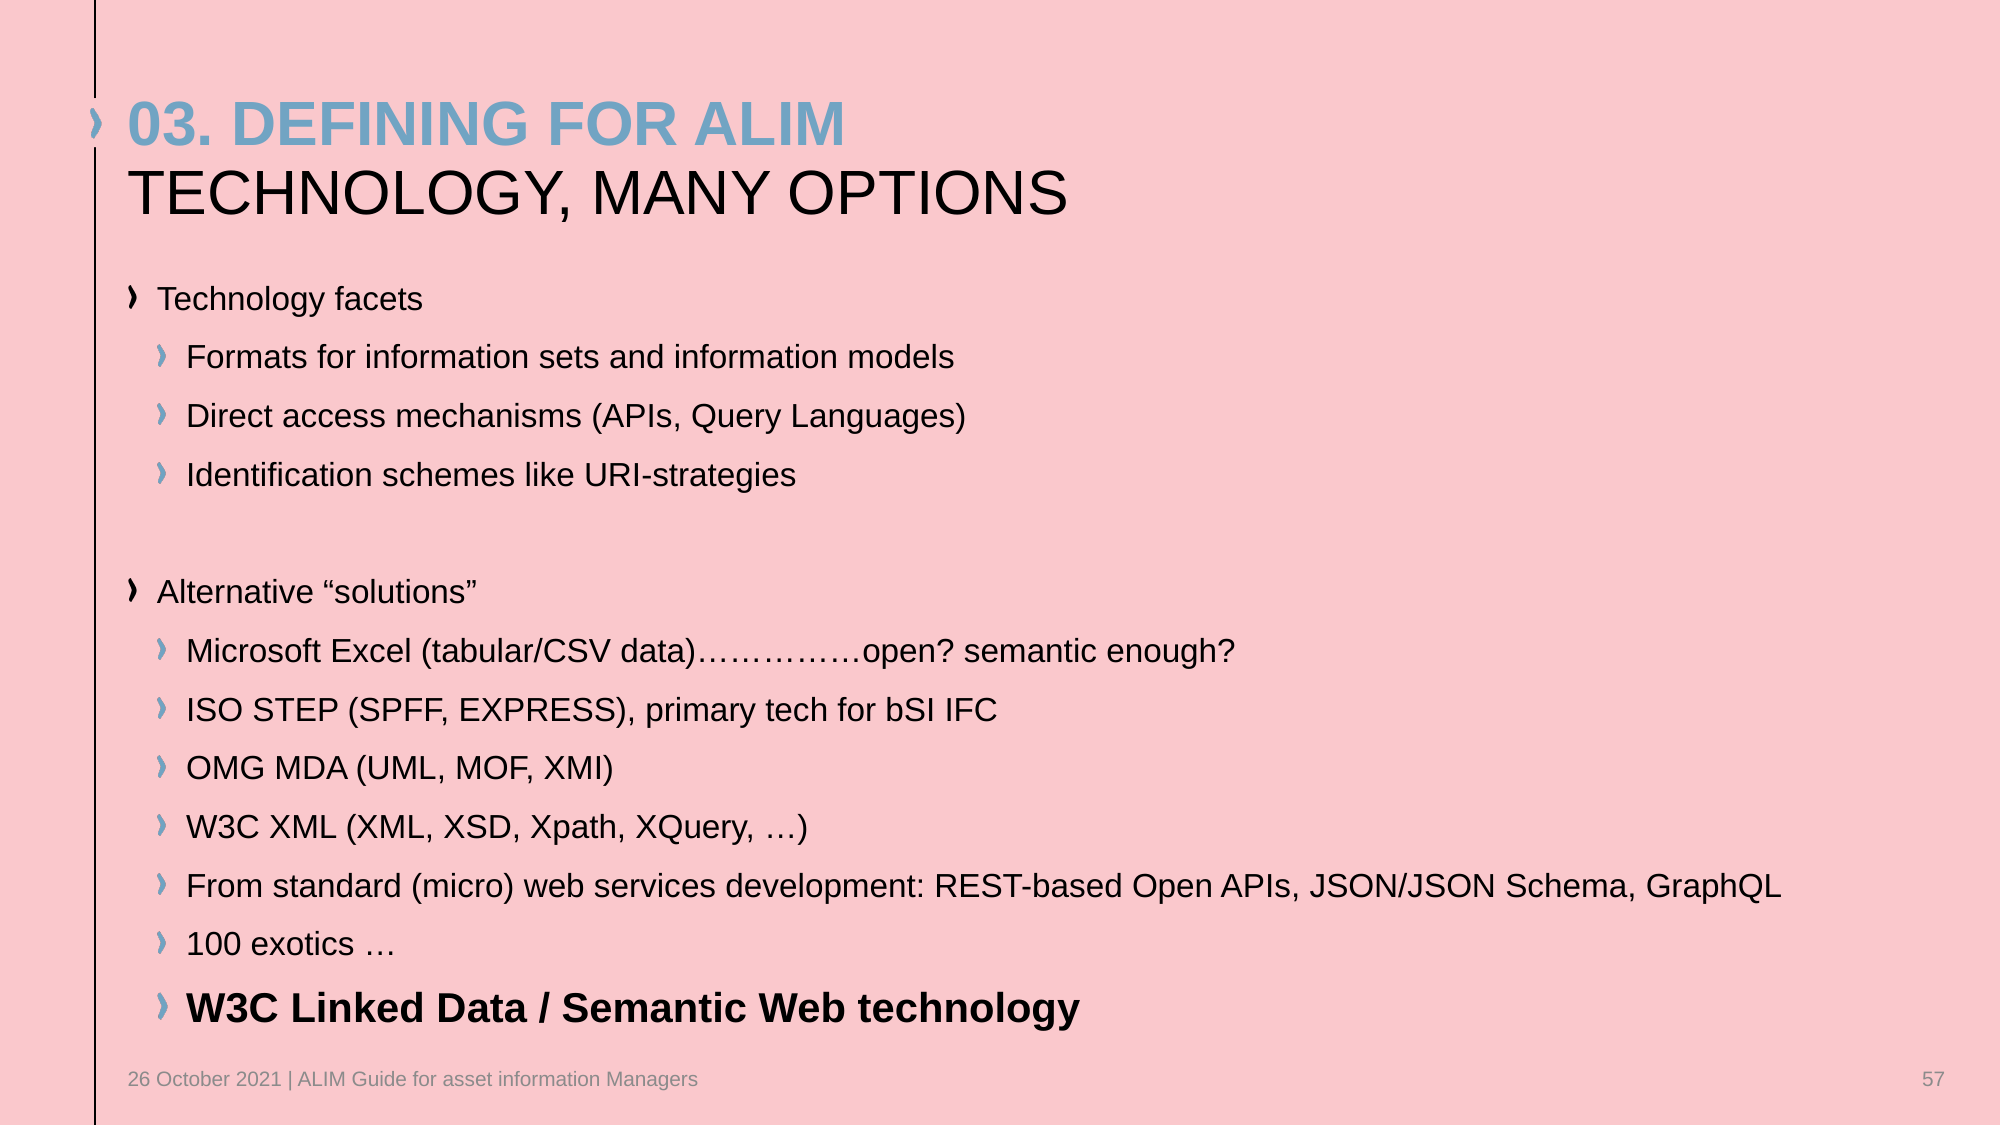

# 03. defining for ALIM
Technology, many options
Technology facets
Formats for information sets and information models
Direct access mechanisms (APIs, Query Languages)
Identification schemes like URI-strategies

Alternative “solutions”
Microsoft Excel (tabular/CSV data)……………open? semantic enough?
ISO STEP (SPFF, EXPRESS), primary tech for bSI IFC
OMG MDA (UML, MOF, XMI)
W3C XML (XML, XSD, Xpath, XQuery, …)
From standard (micro) web services development: REST-based Open APIs, JSON/JSON Schema, GraphQL
100 exotics …
W3C Linked Data / Semantic Web technology

26 October 2021 | ALIM Guide for asset information Managers

57